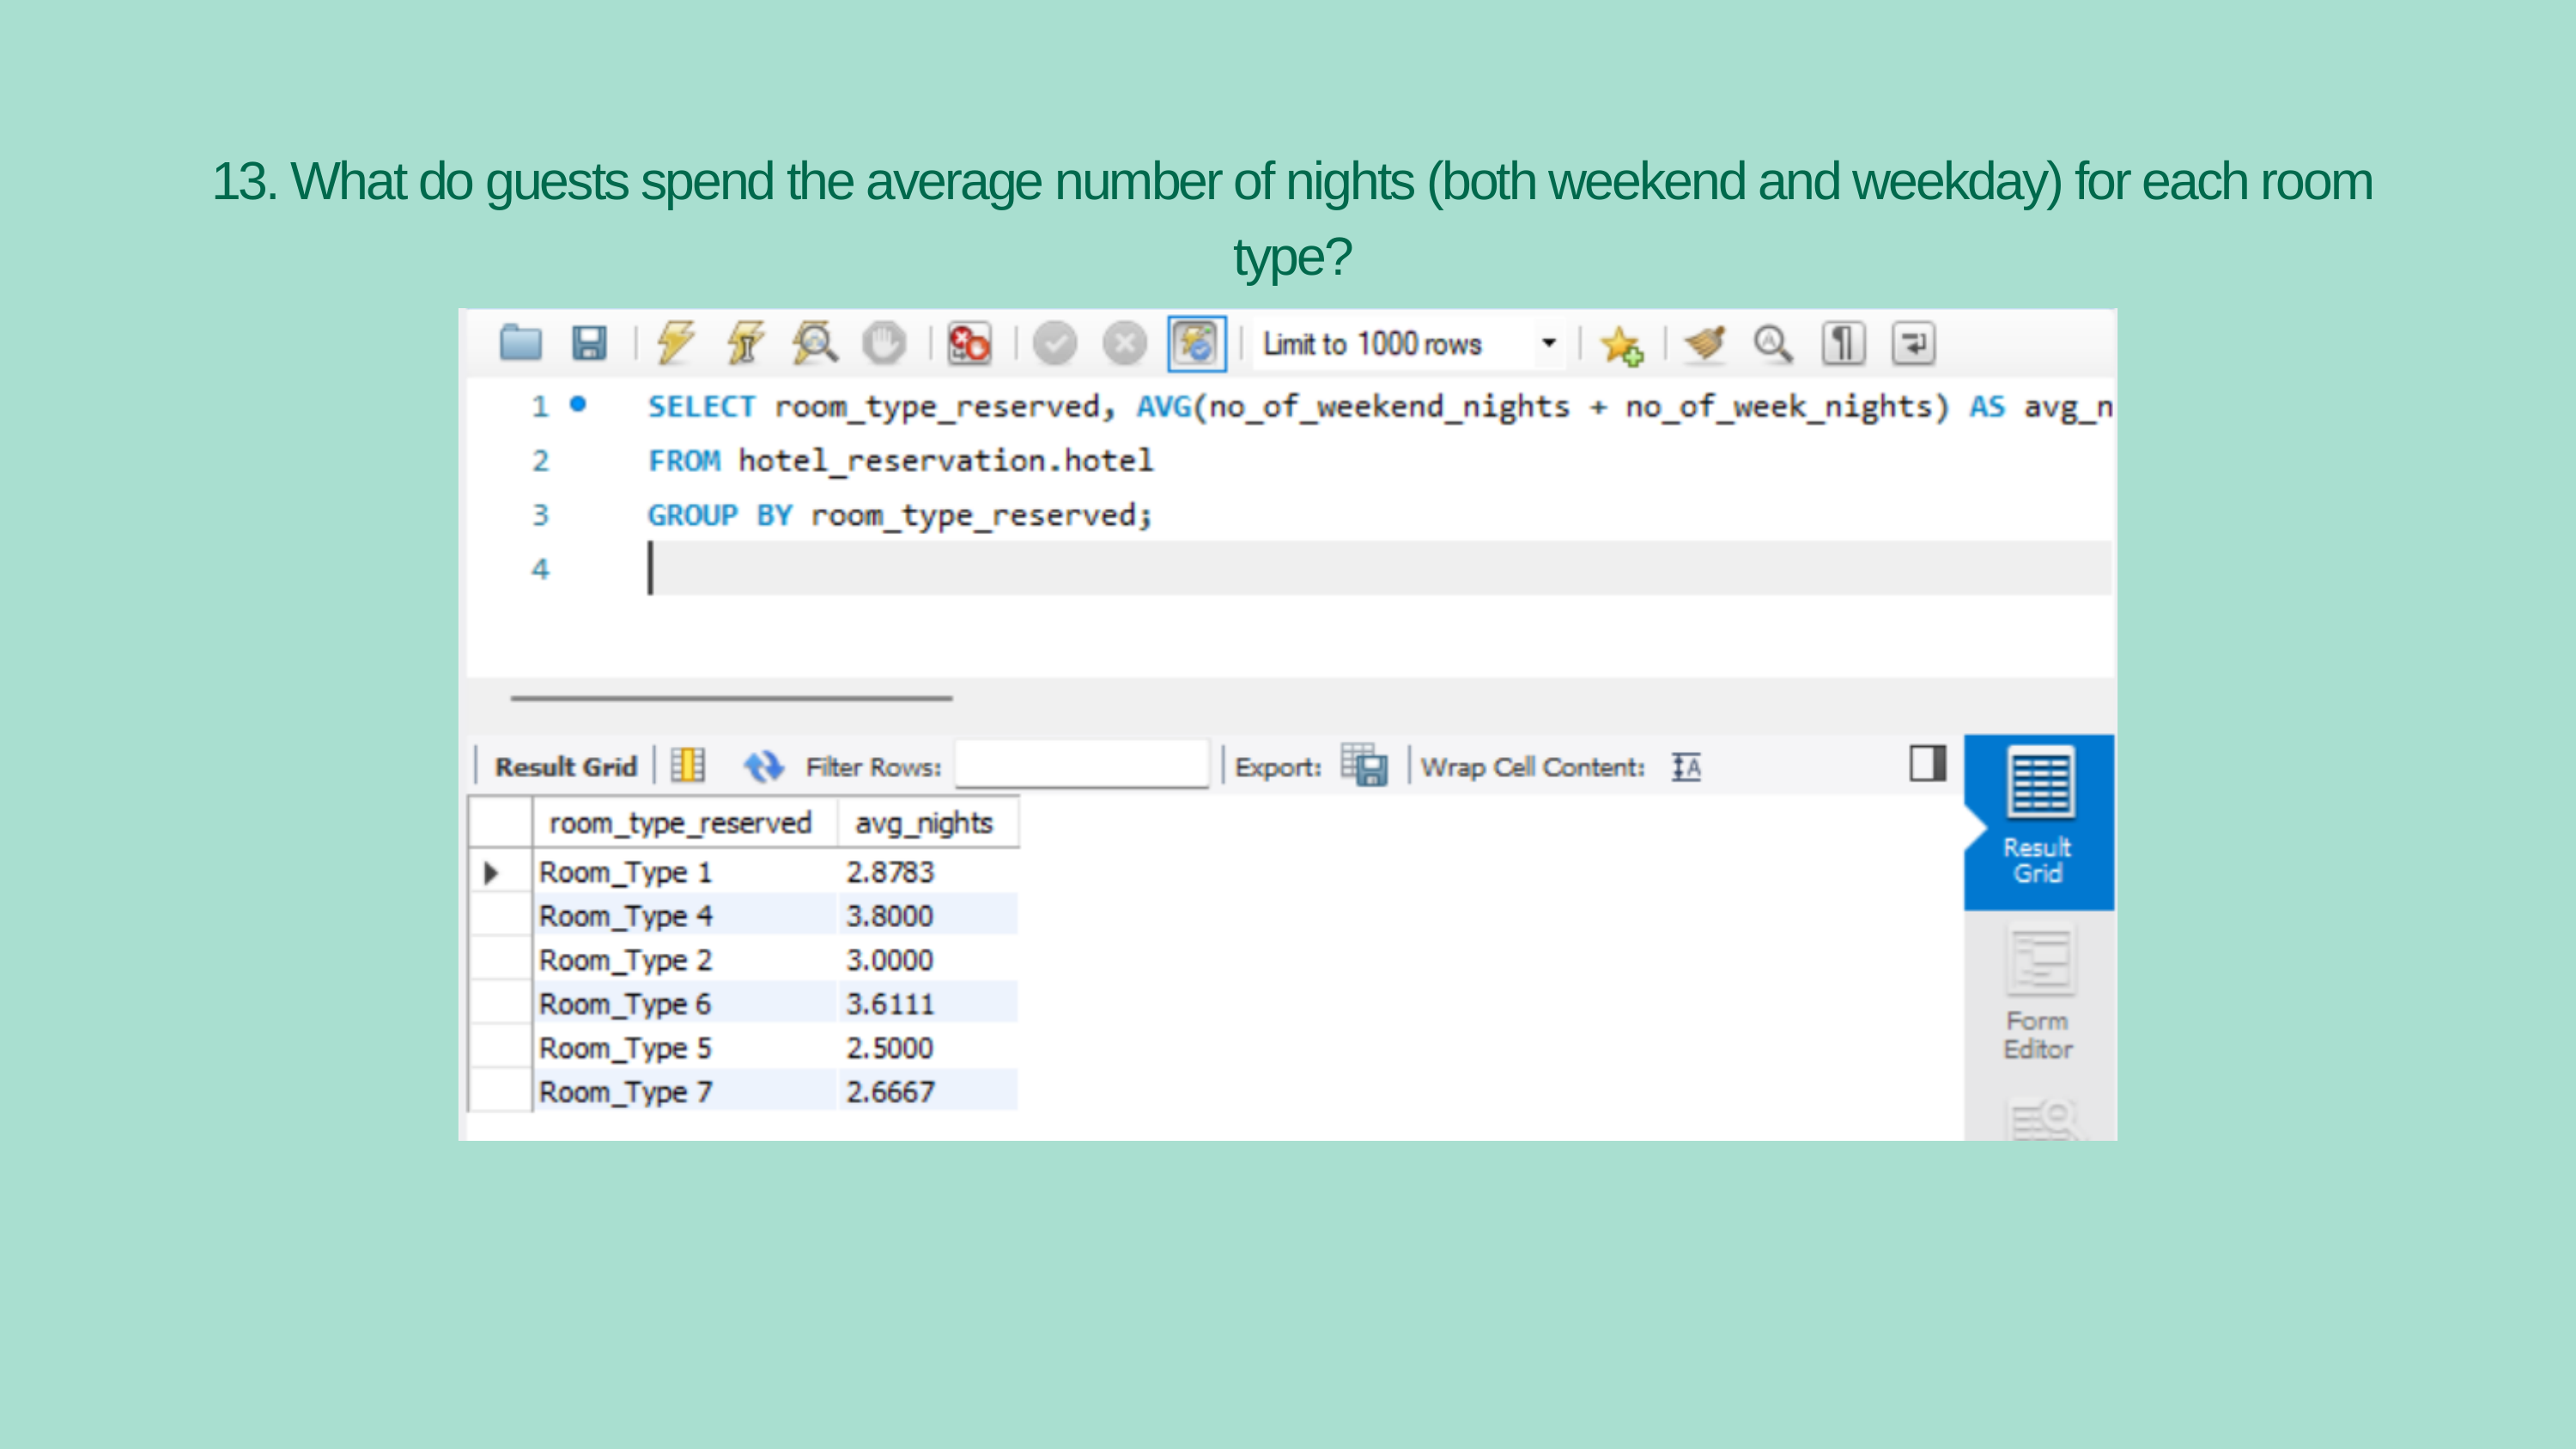

13. What do guests spend the average number of nights (both weekend and weekday) for each room
type?